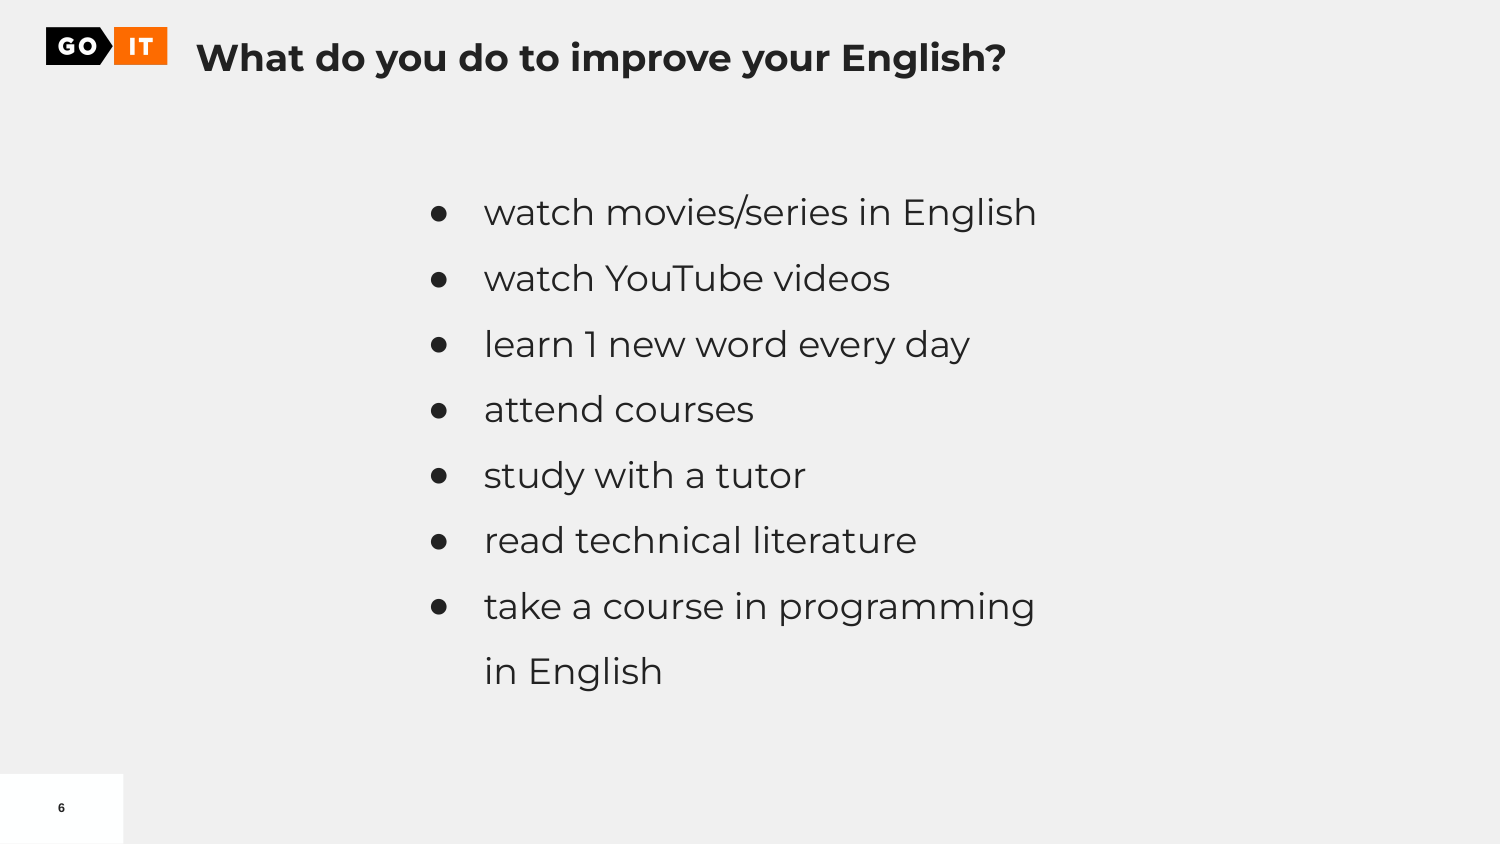

What do you do to improve your English?
watch movies/series in English
watch YouTube videos
learn 1 new word every day
attend courses
study with a tutor
read technical literature
take a course in programming in English